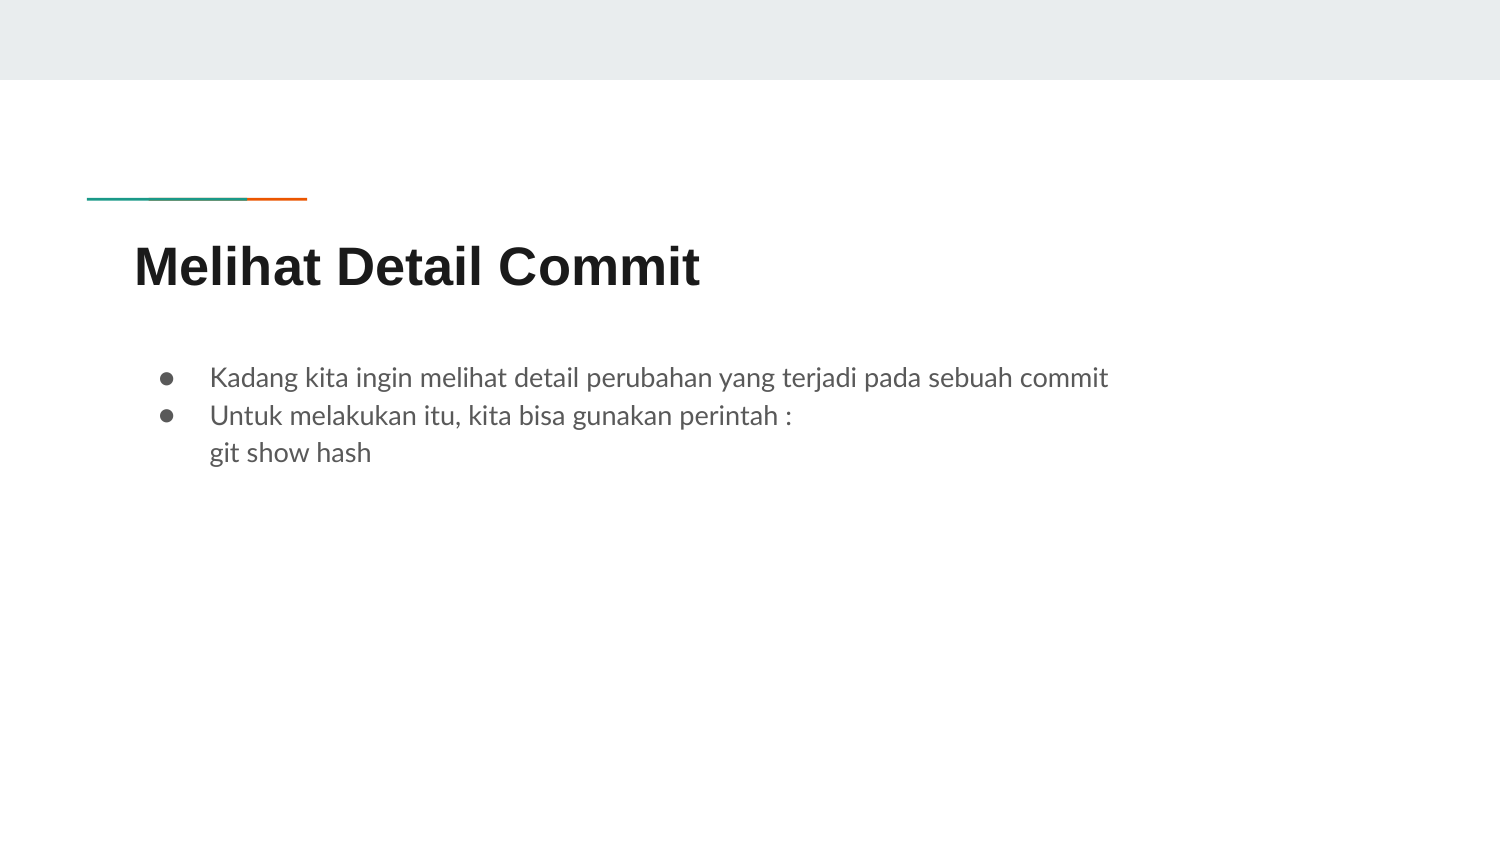

# Melihat Detail Commit
Kadang kita ingin melihat detail perubahan yang terjadi pada sebuah commit
Untuk melakukan itu, kita bisa gunakan perintah :
git show hash